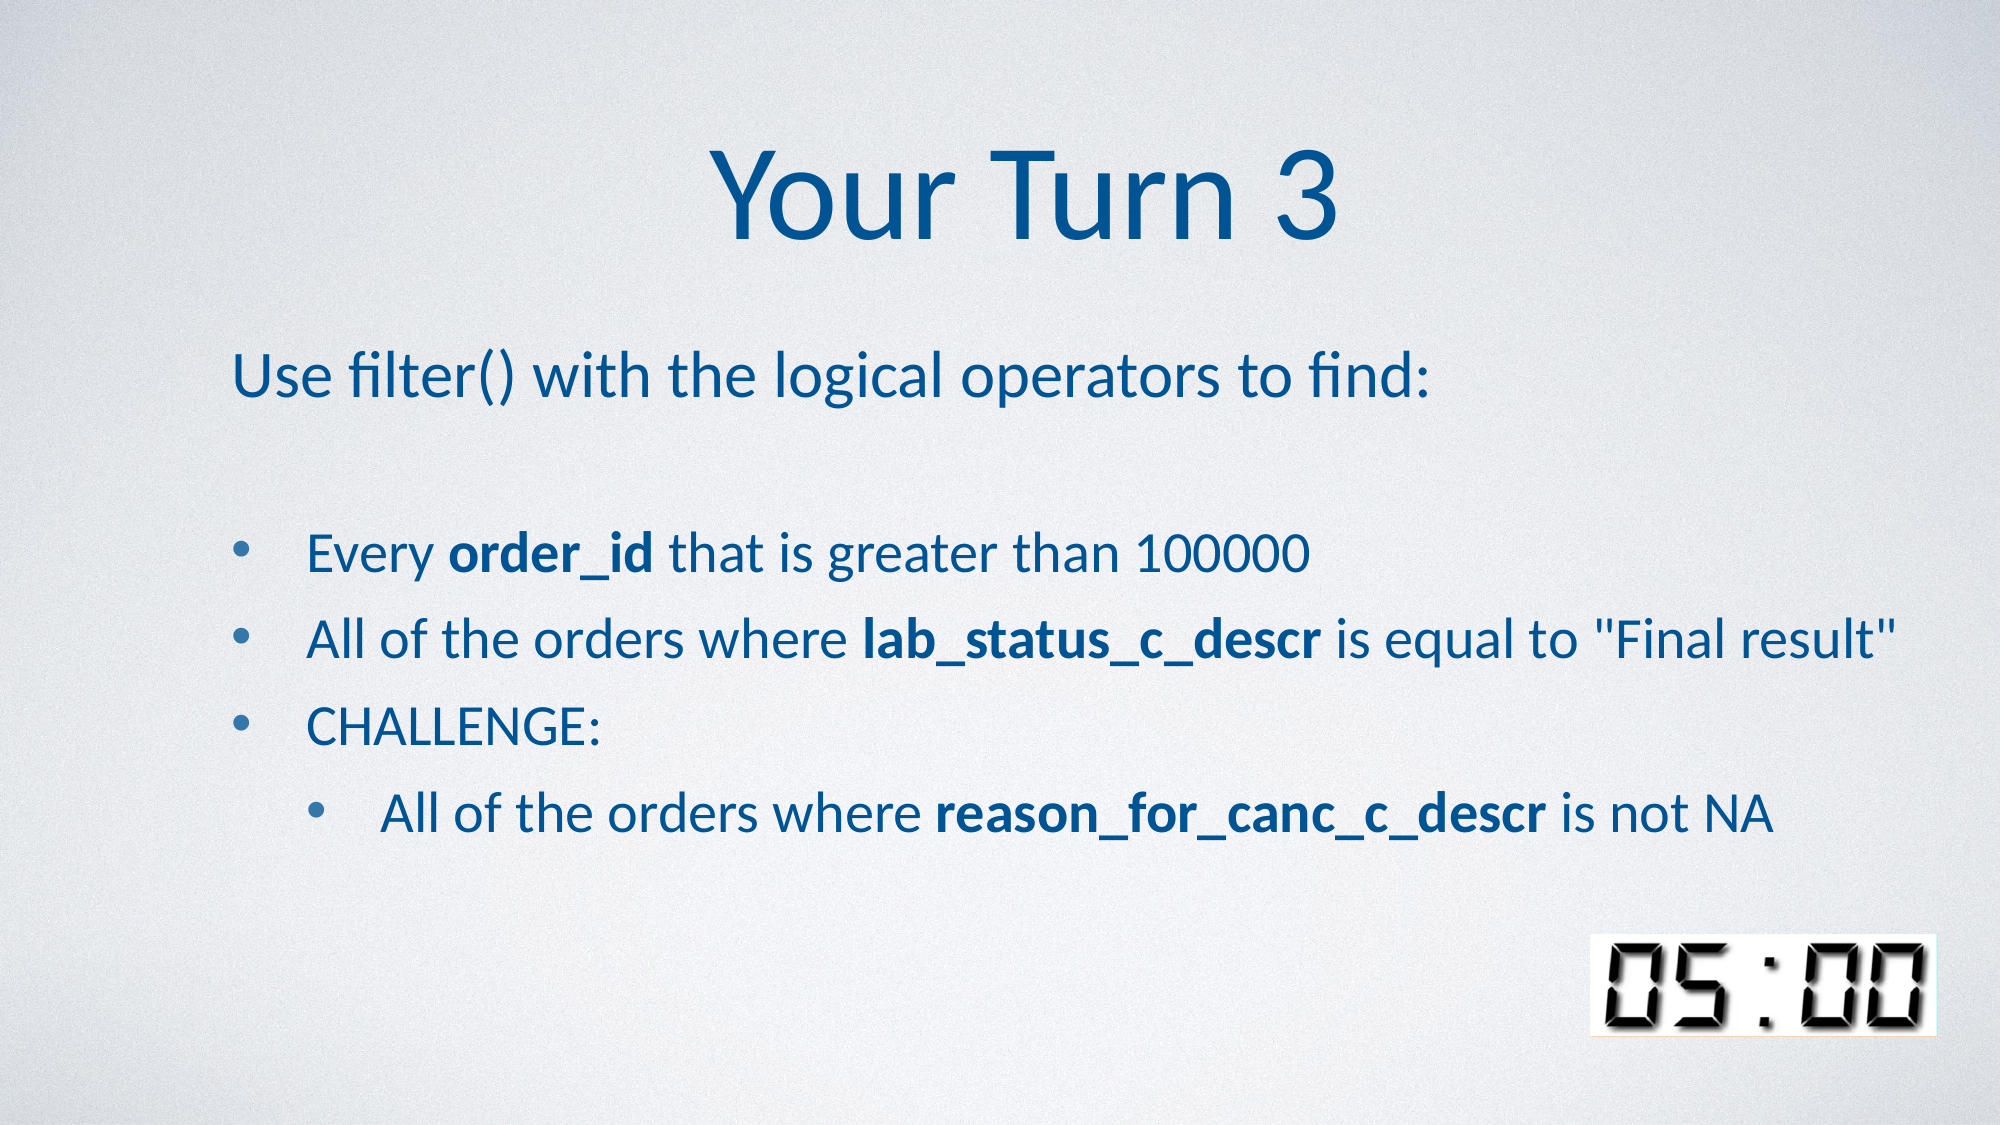

#
Your Turn 3
Use filter() with the logical operators to find:

Every order_id that is greater than 100000
All of the orders where lab_status_c_descr is equal to "Final result"
CHALLENGE:
All of the orders where reason_for_canc_c_descr is not NA